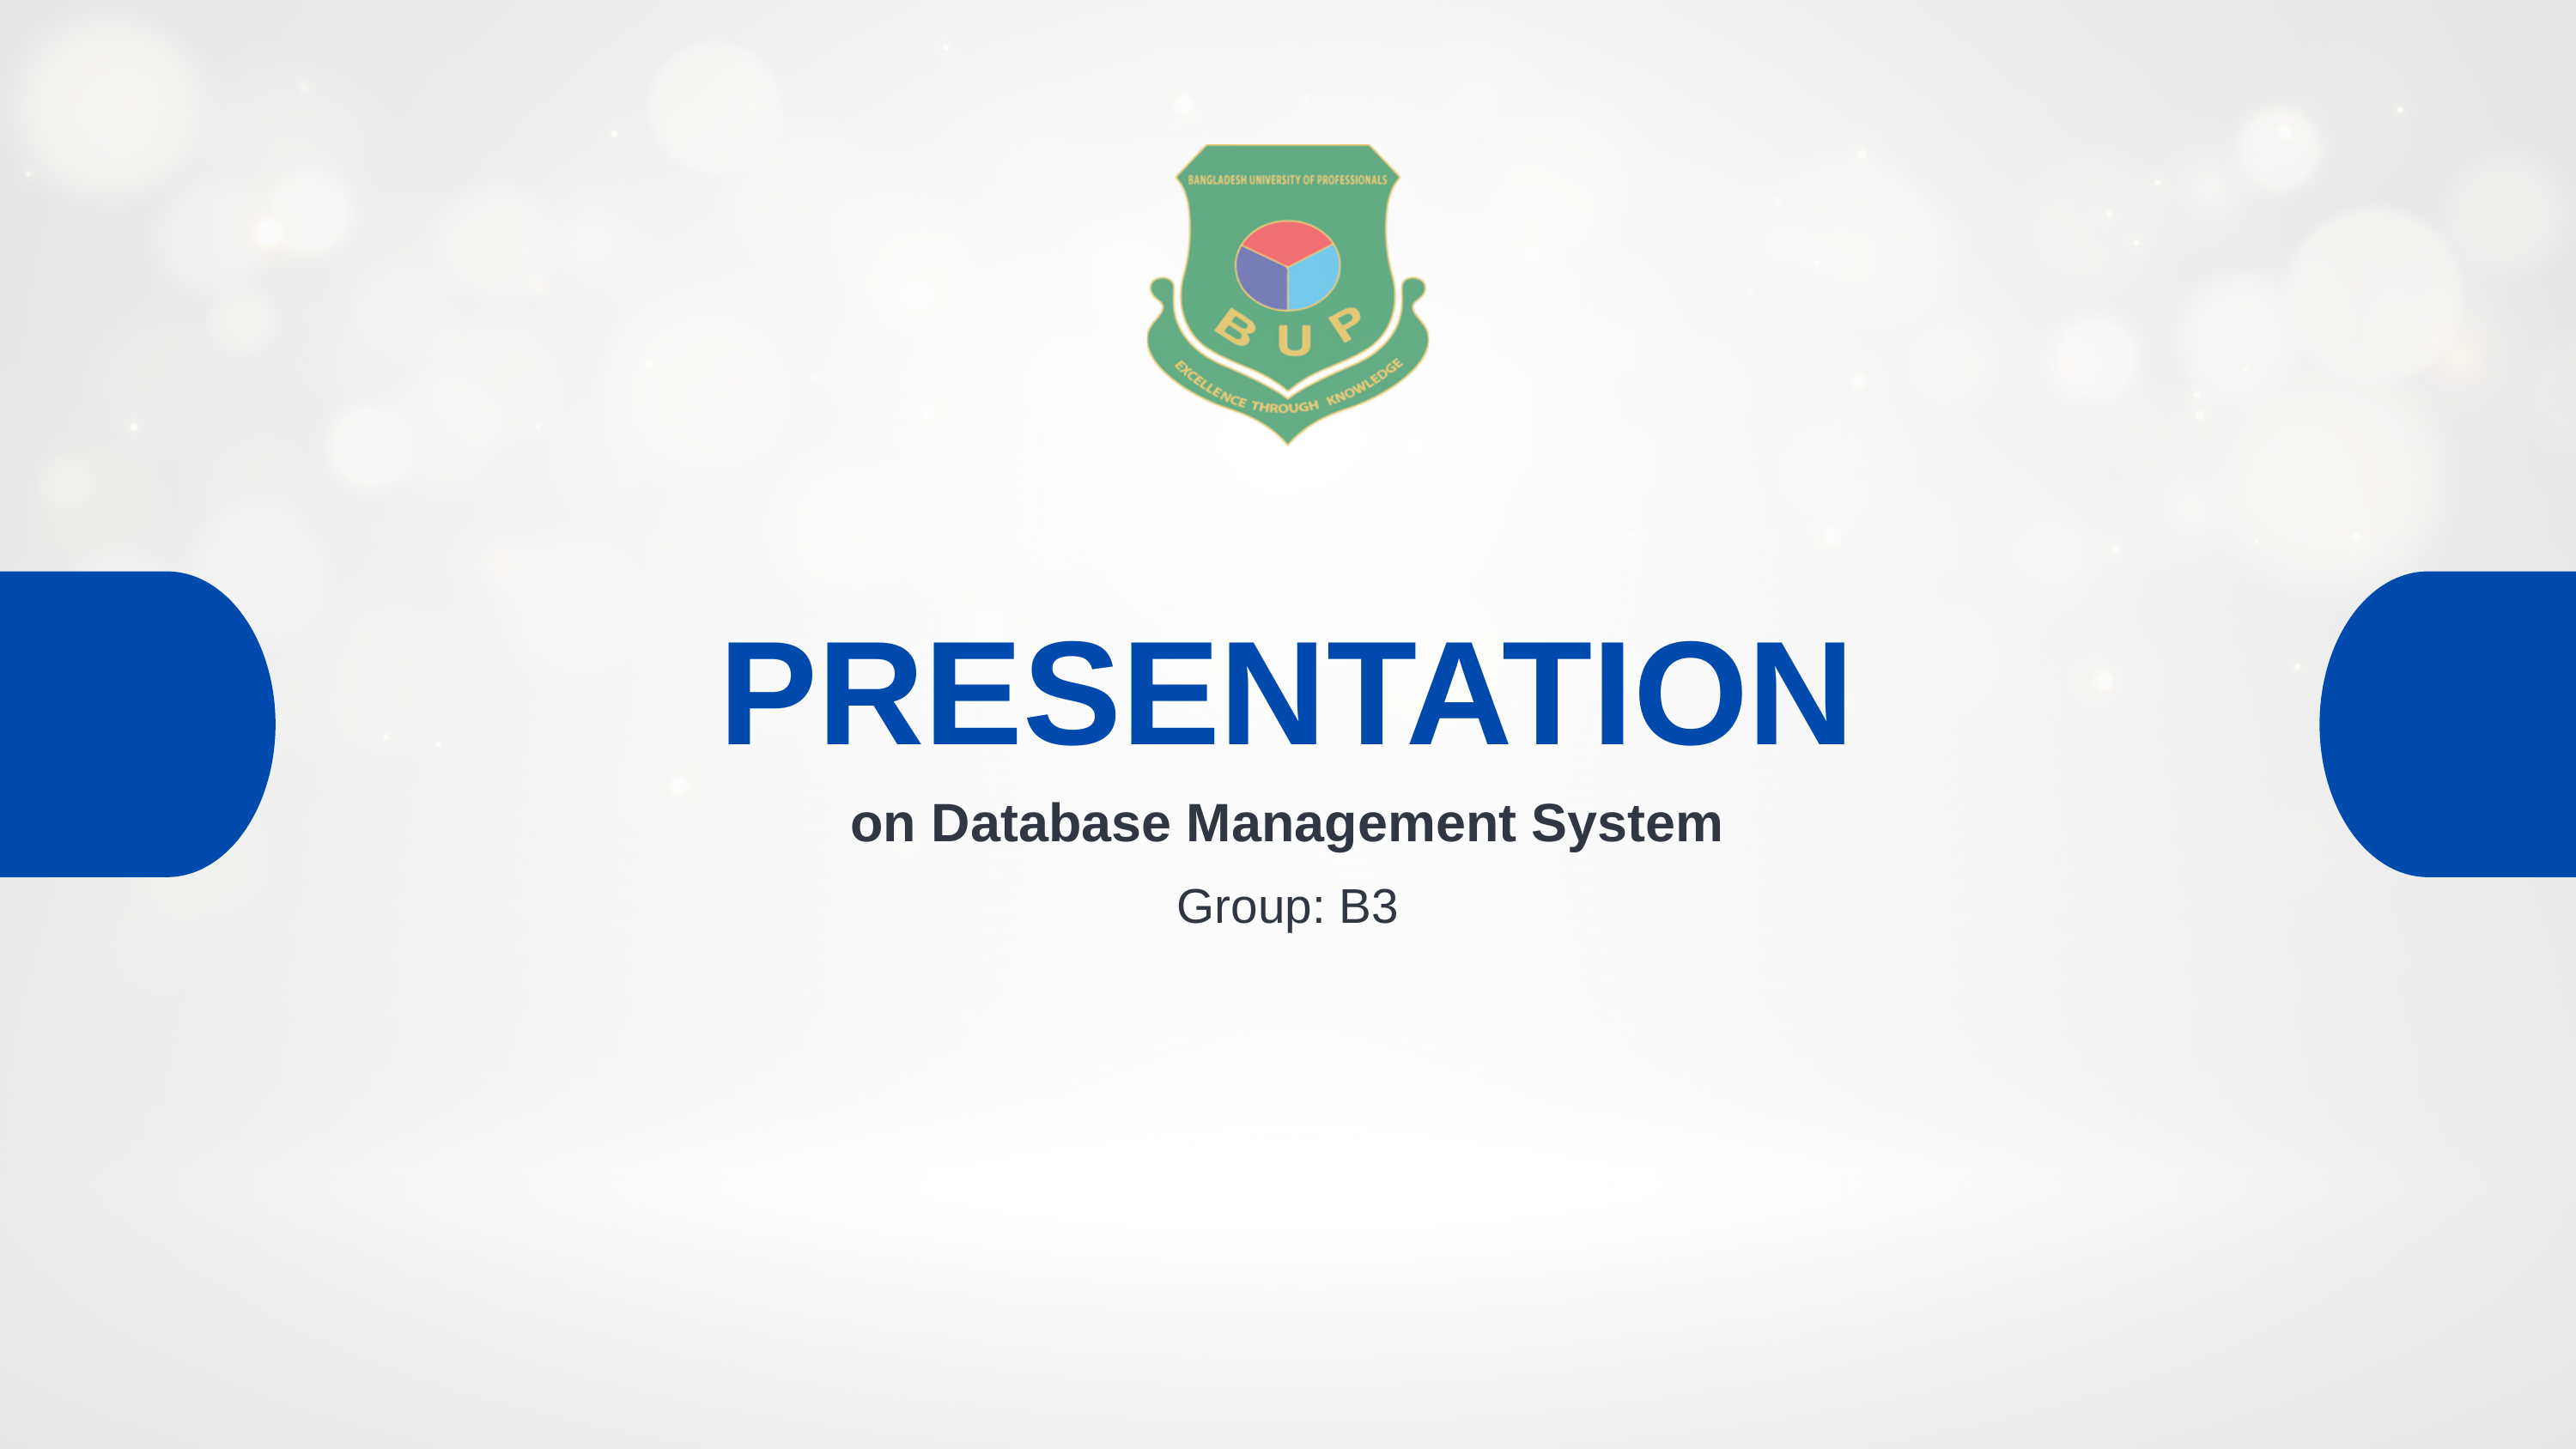

PRESENTATION

on Database Management System
Group: B3